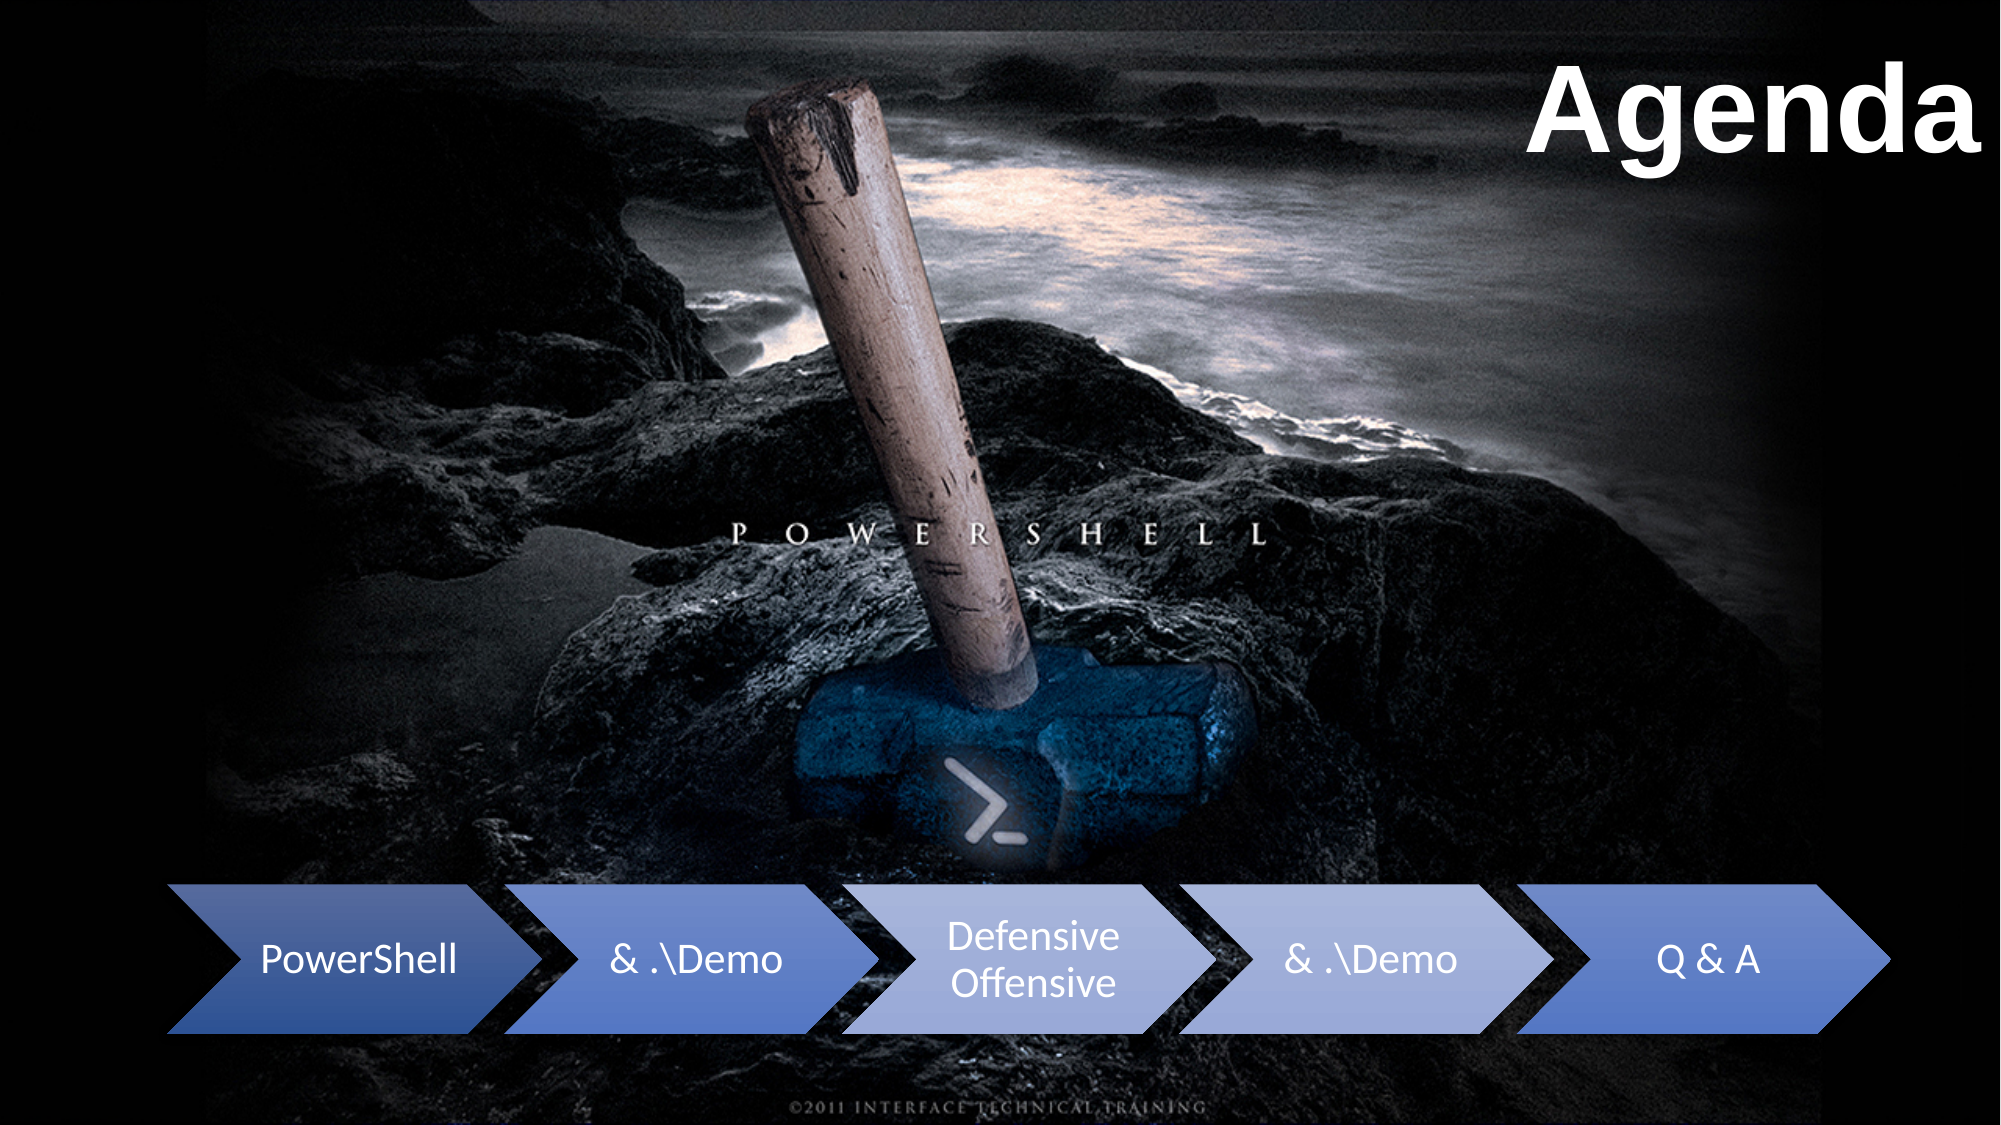

# Agenda
PowerShell
& .\Demo
Defensive Offensive
& .\Demo
Q & A